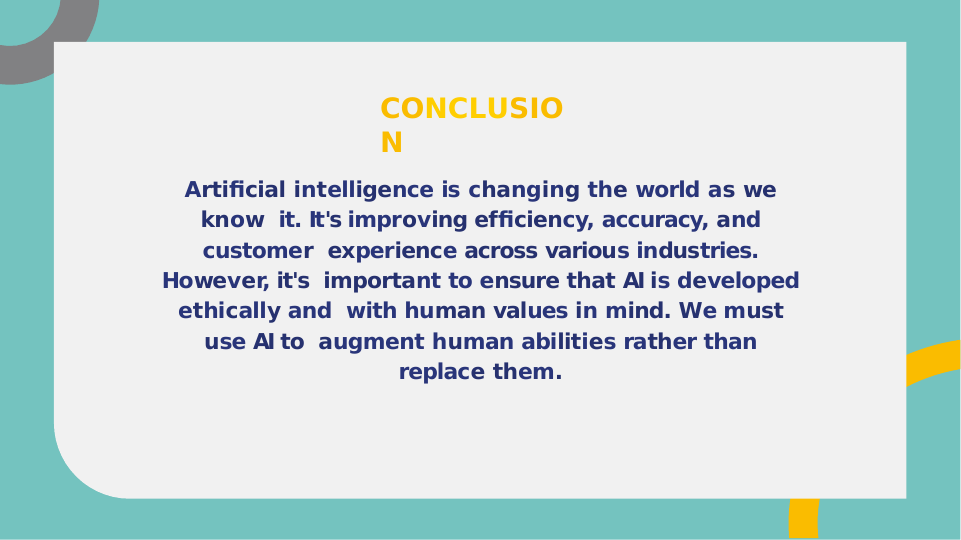

# CONCLUSION
Artiﬁcial intelligence is changing the world as we know  it. It's improving efﬁciency, accuracy, and customer  experience across various industries. However, it's  important to ensure that AI is developed ethically and  with human values in mind. We must use AI to  augment human abilities rather than replace them.